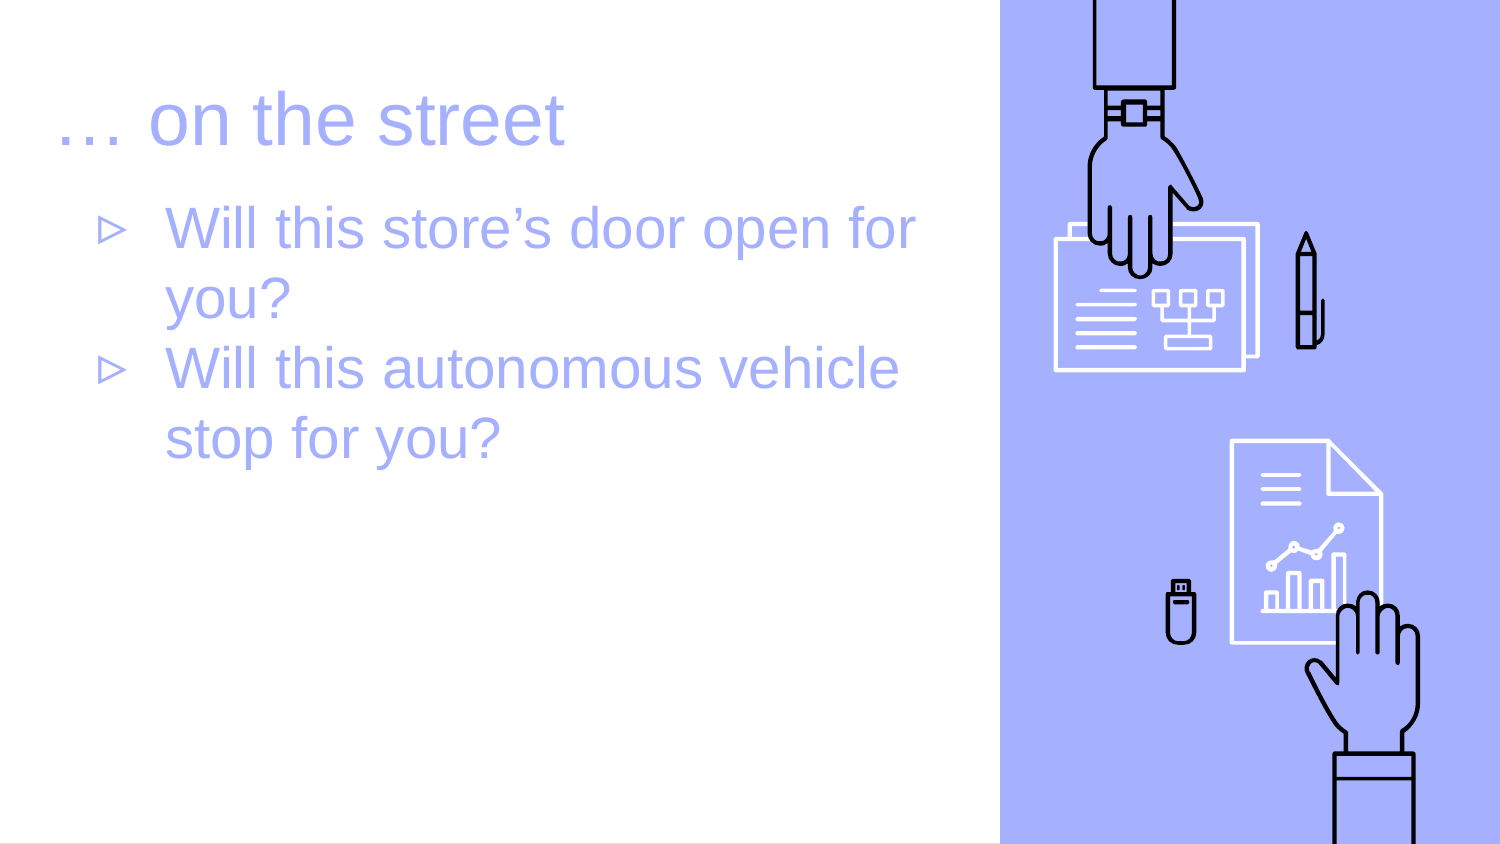

# … on the street
Will this store’s door open for you?
Will this autonomous vehicle stop for you?